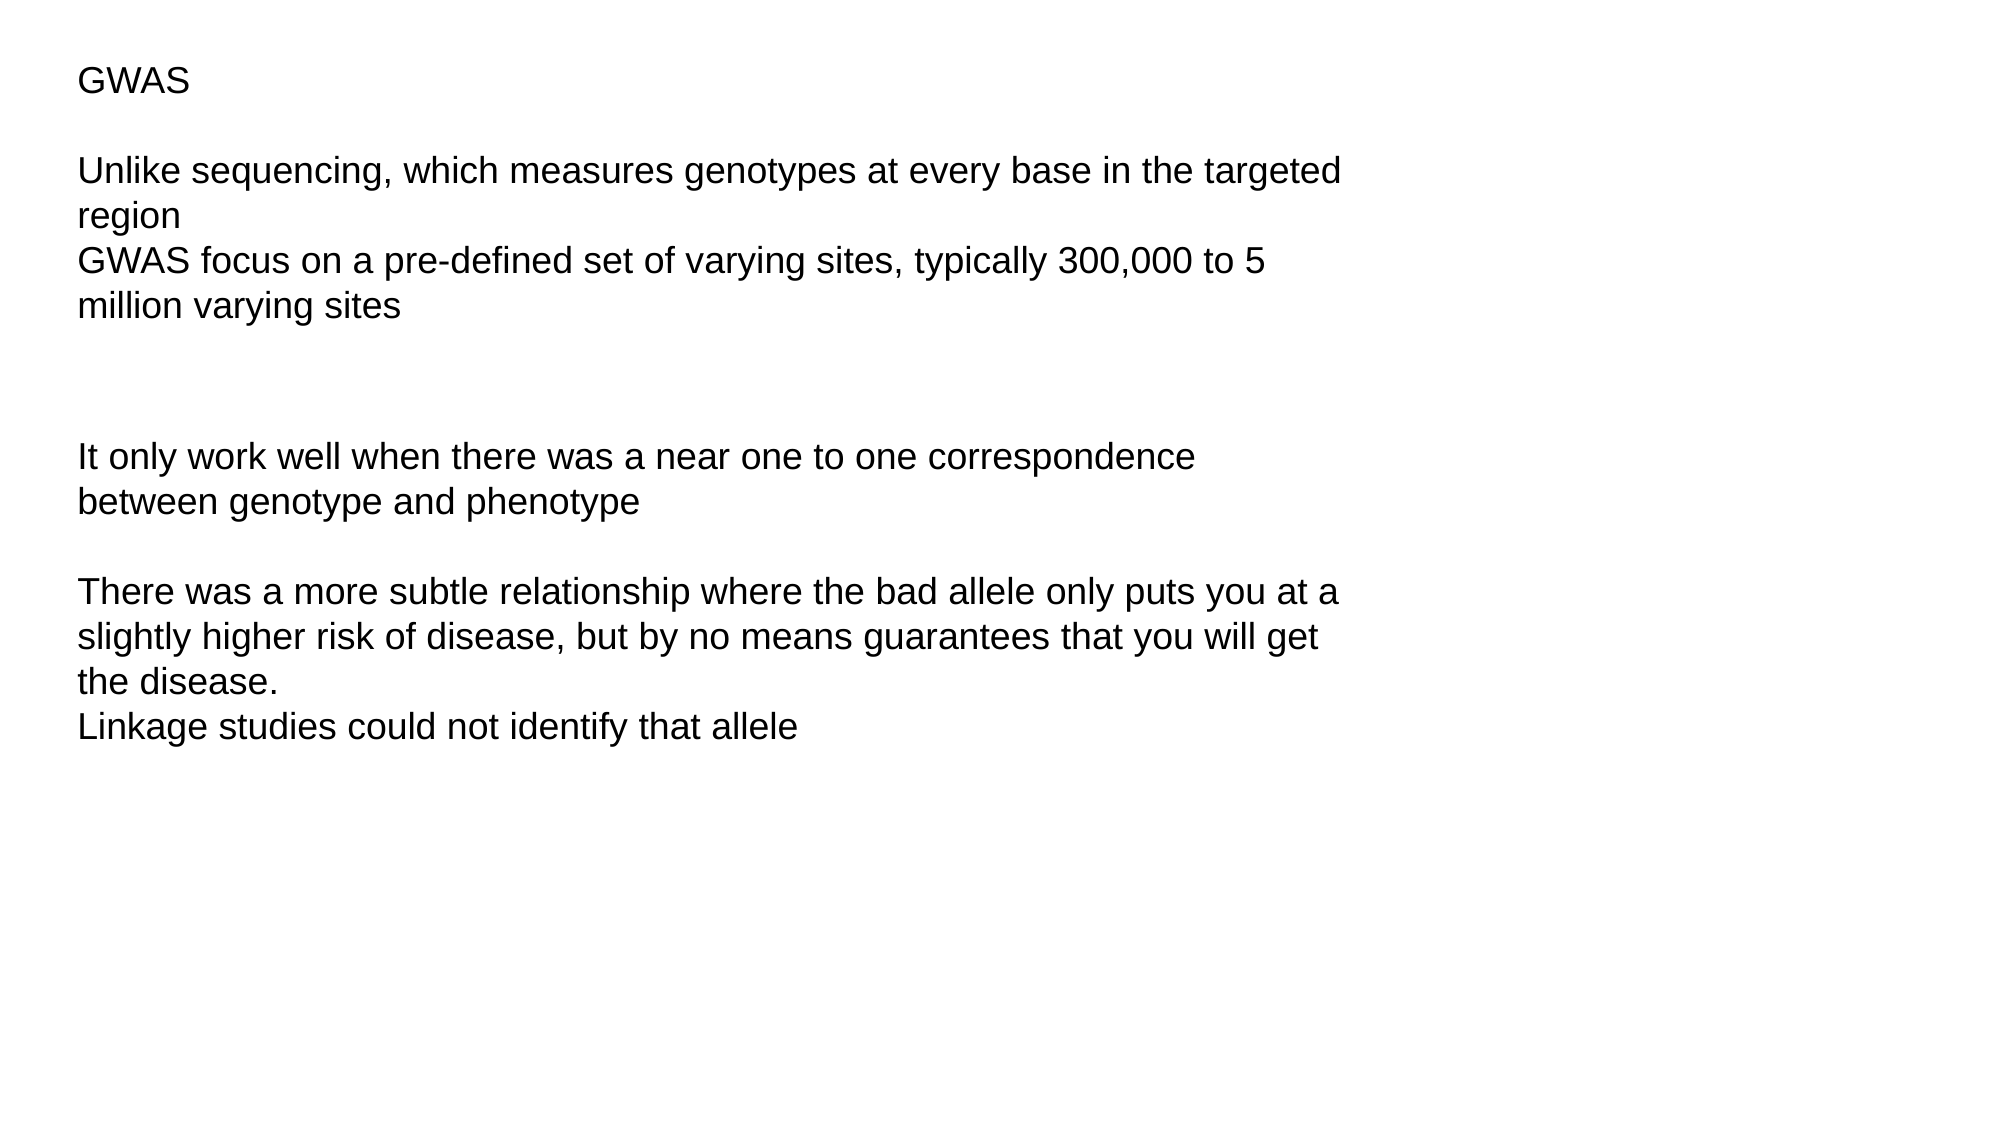

GWAS

Unlike sequencing, which measures genotypes at every base in the targeted region
GWAS focus on a pre-defined set of varying sites, typically 300,000 to 5 million varying sites
It only work well when there was a near one to one correspondence between genotype and phenotype

There was a more subtle relationship where the bad allele only puts you at a slightly higher risk of disease, but by no means guarantees that you will get the disease.
Linkage studies could not identify that allele